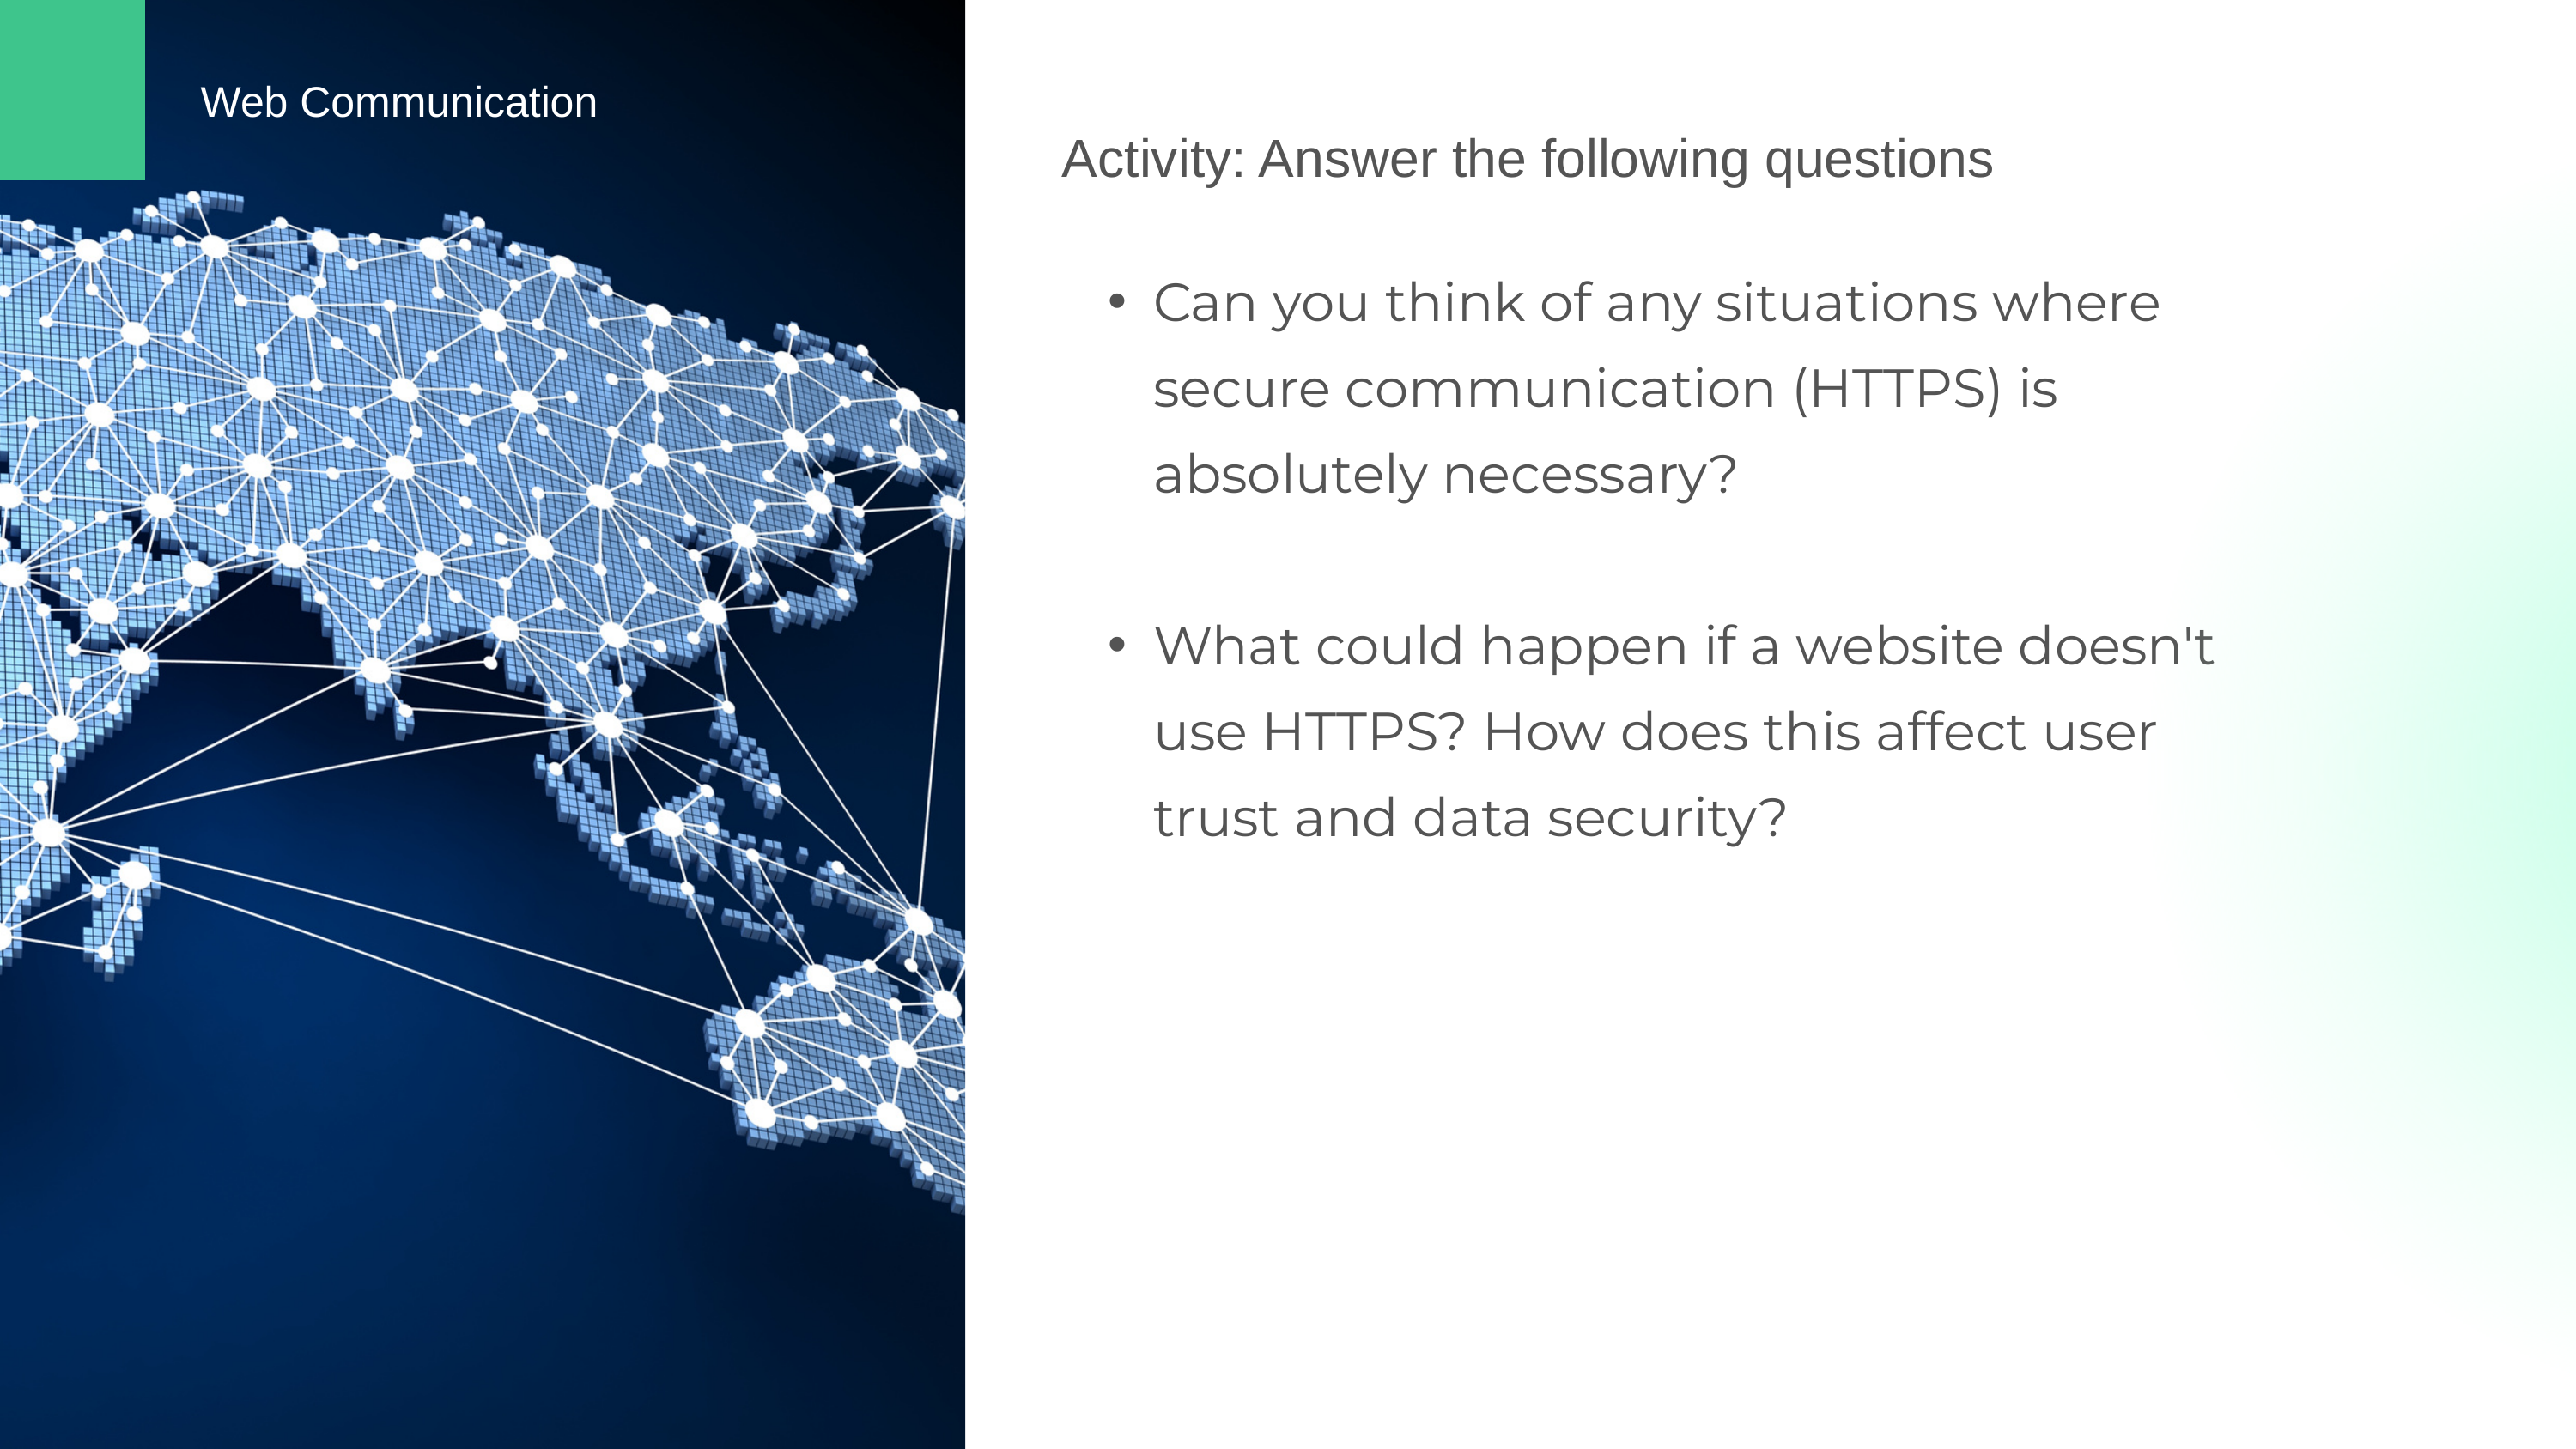

Web Communication
Activity: Answer the following questions

Can you think of any situations where secure communication (HTTPS) is absolutely necessary?

What could happen if a website doesn't use HTTPS? How does this affect user trust and data security?